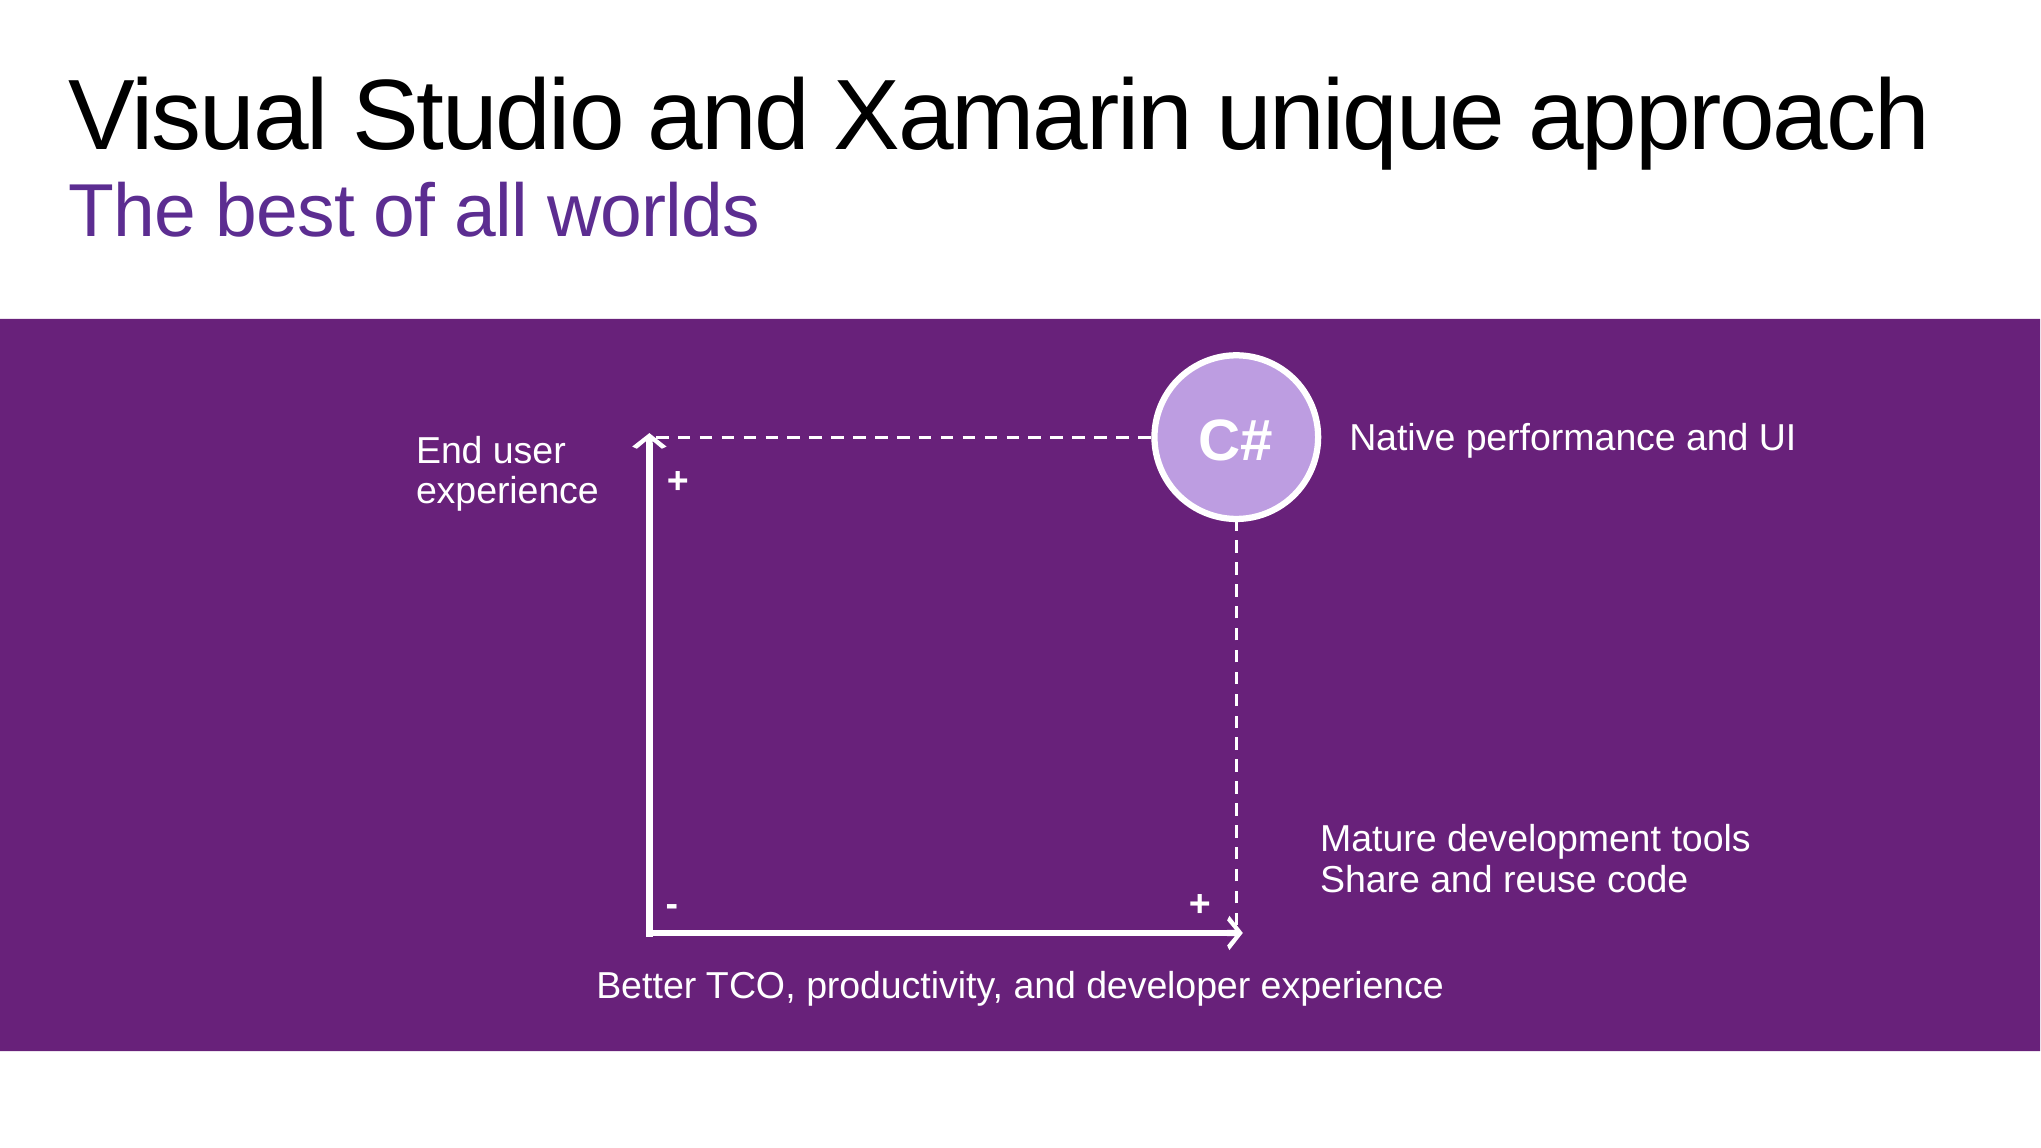

# Visual Studio and Xamarin unique approach The best of all worlds

C#

Native performance and UI
End user
experience
+
Mature development tools
Share and reuse code
-
+
Better TCO, productivity, and developer experience